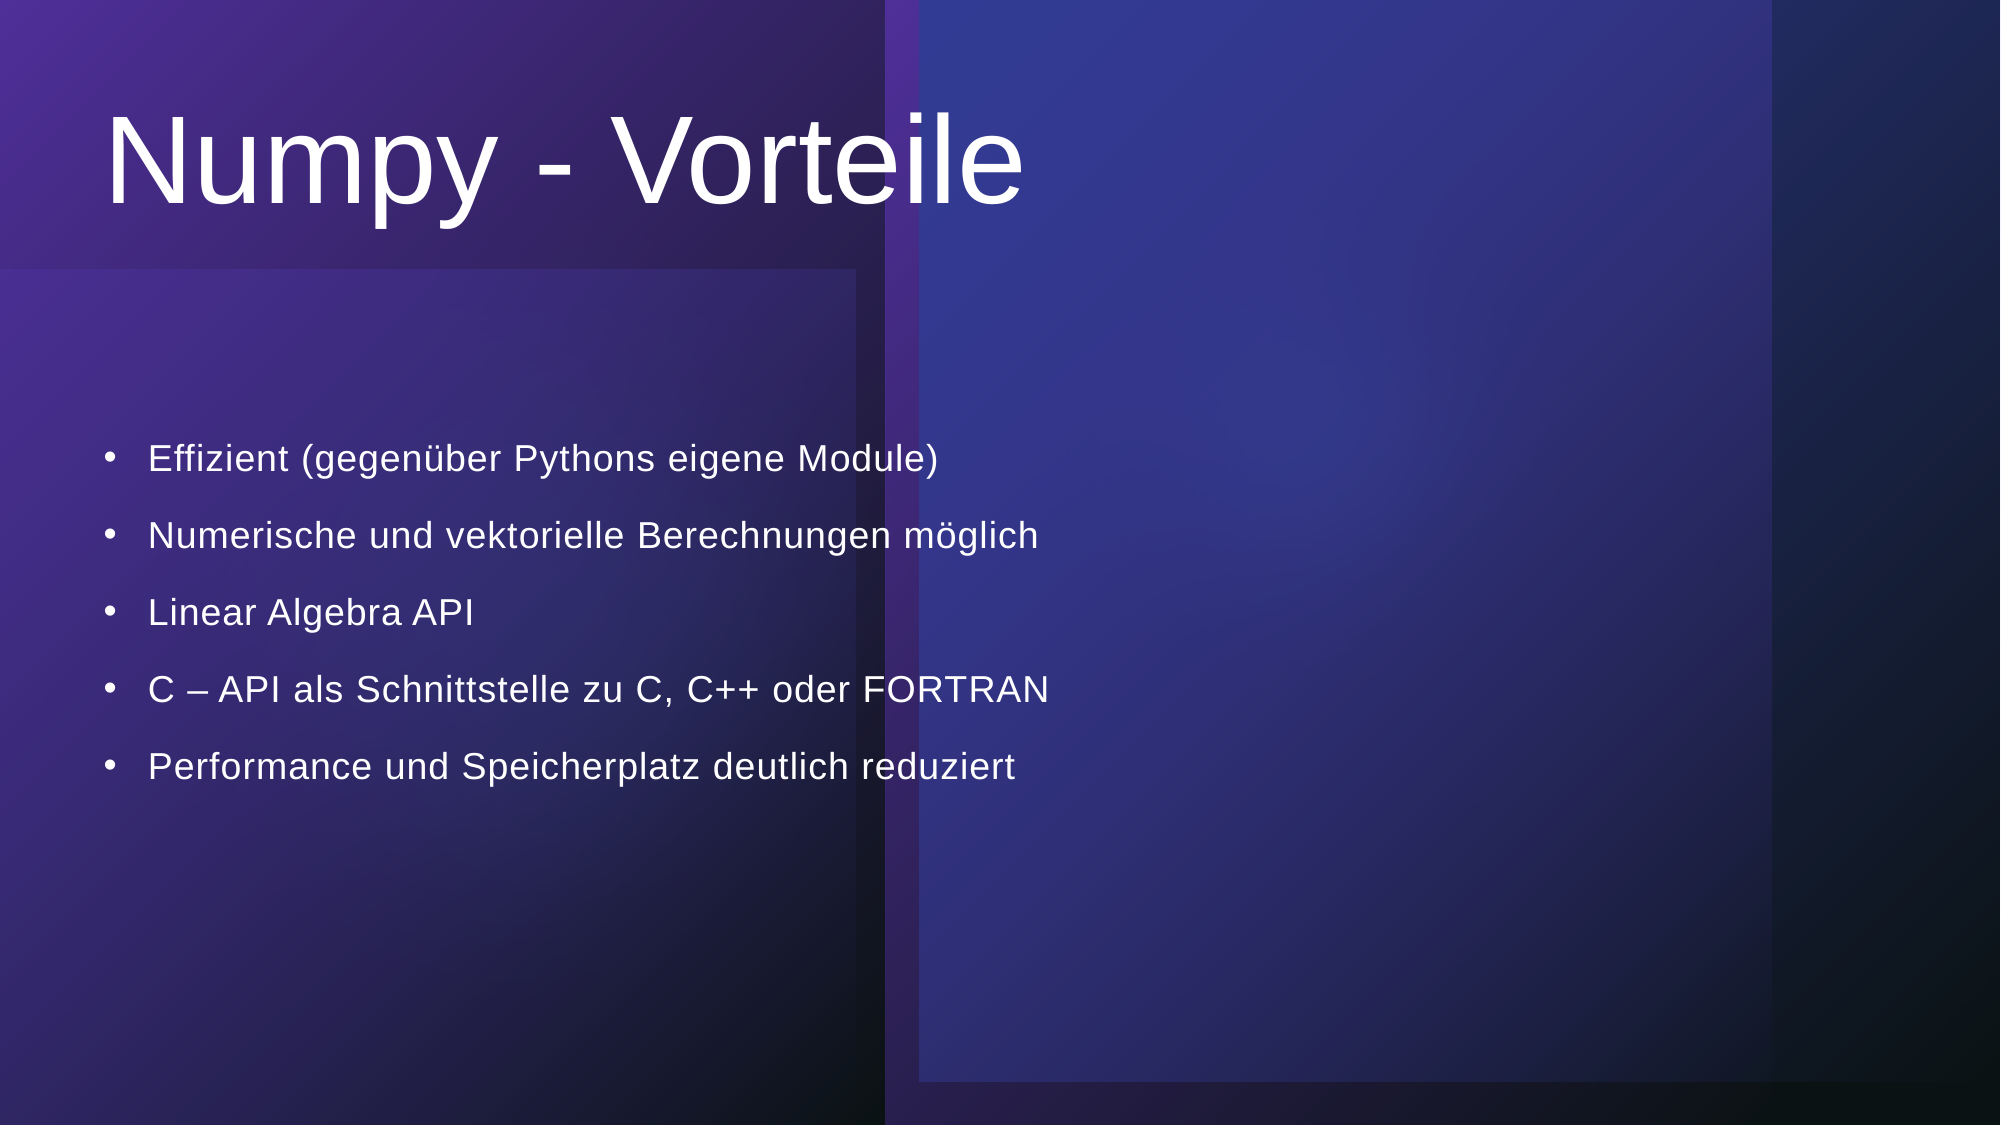

# Numpy - Vorteile
Effizient (gegenüber Pythons eigene Module)
Numerische und vektorielle Berechnungen möglich
Linear Algebra API
C – API als Schnittstelle zu C, C++ oder FORTRAN
Performance und Speicherplatz deutlich reduziert